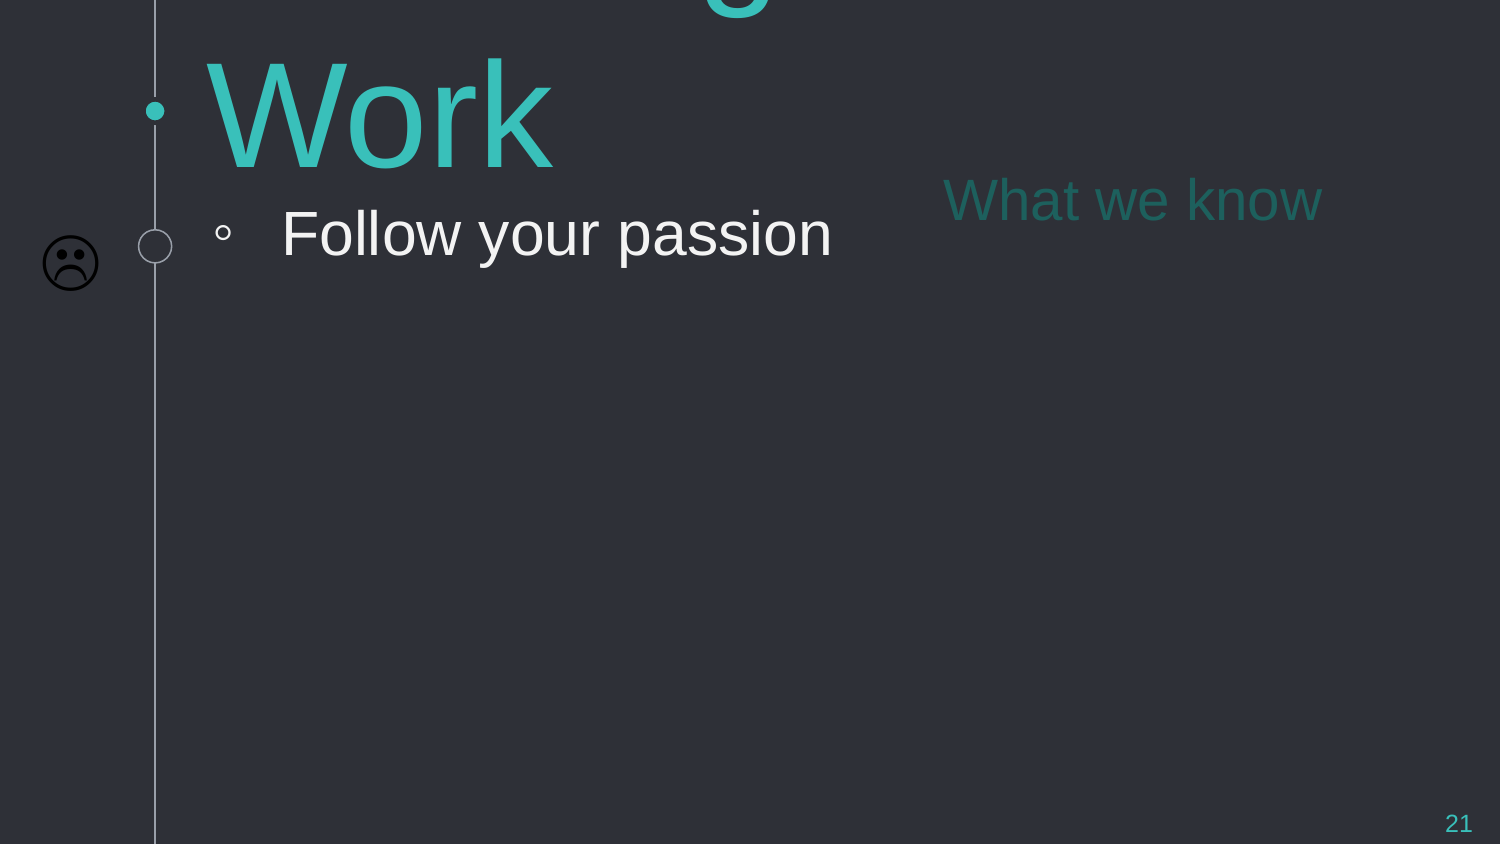

Meaningful Work
Follow your passion
What we know
☹️
21